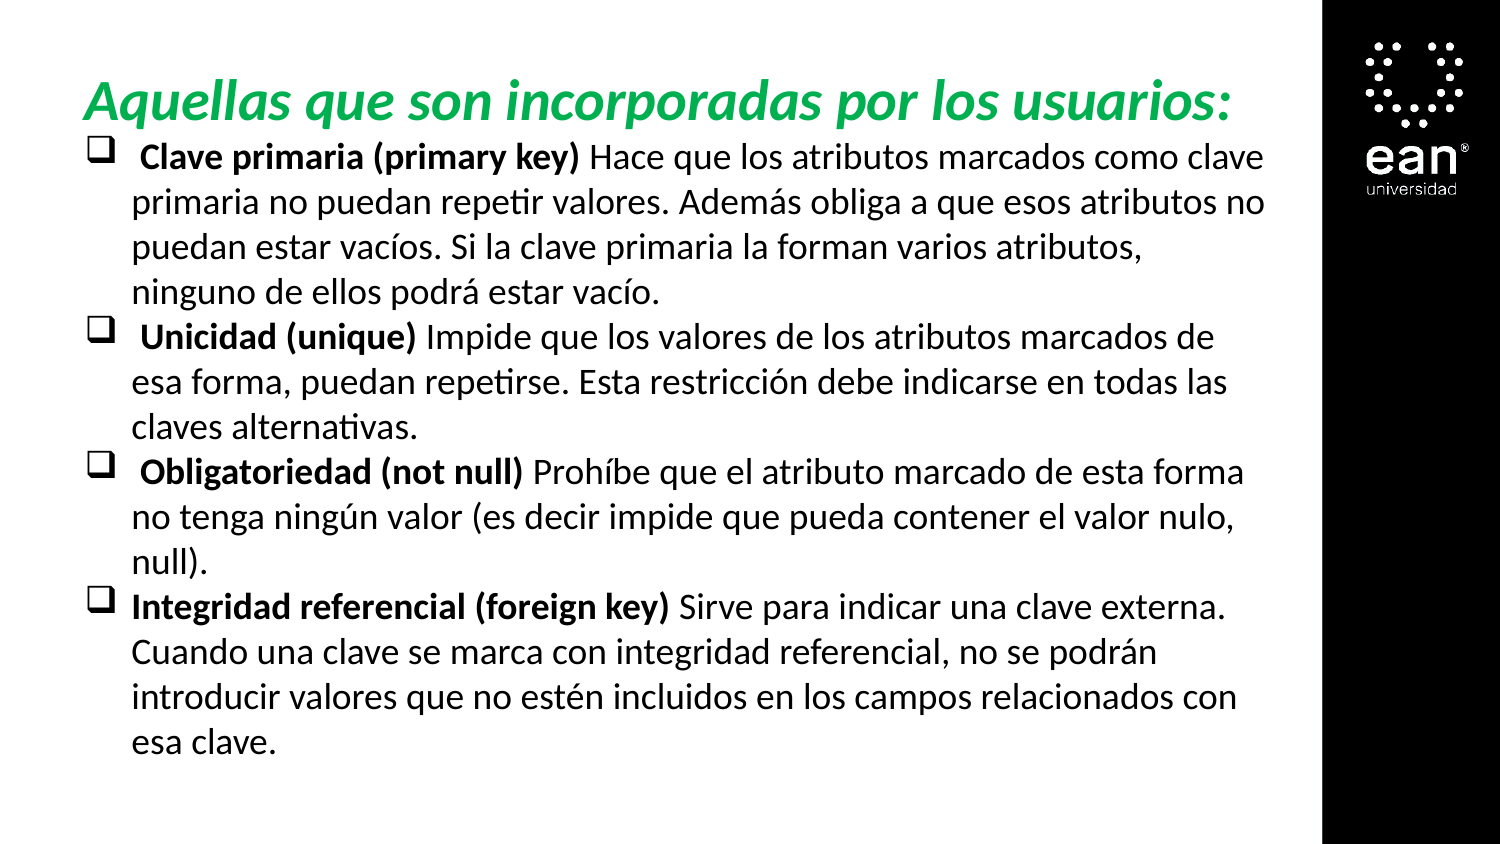

Aquellas que son incorporadas por los usuarios:
 Clave primaria (primary key) Hace que los atributos marcados como clave primaria no puedan repetir valores. Además obliga a que esos atributos no puedan estar vacíos. Si la clave primaria la forman varios atributos, ninguno de ellos podrá estar vacío.
 Unicidad (unique) Impide que los valores de los atributos marcados de esa forma, puedan repetirse. Esta restricción debe indicarse en todas las claves alternativas.
 Obligatoriedad (not null) Prohíbe que el atributo marcado de esta forma no tenga ningún valor (es decir impide que pueda contener el valor nulo, null).
Integridad referencial (foreign key) Sirve para indicar una clave externa. Cuando una clave se marca con integridad referencial, no se podrán introducir valores que no estén incluidos en los campos relacionados con esa clave.